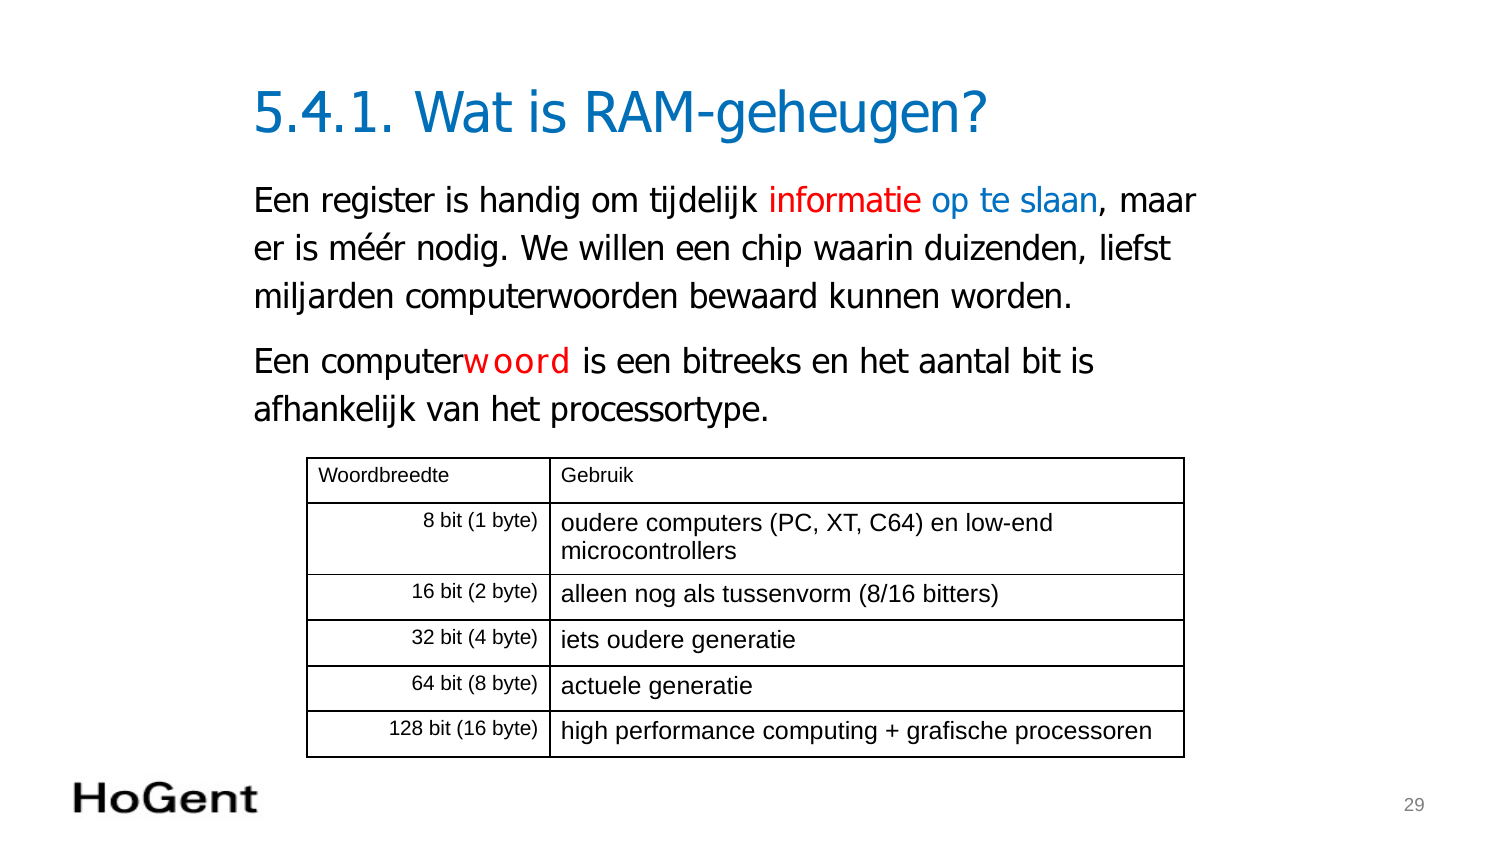

# 5.4.1. Wat is RAM-geheugen?
Een register is handig om tijdelijk informatie op te slaan, maar
er is méér nodig. We willen een chip waarin duizenden, liefst
miljarden computerwoorden bewaard kunnen worden.

Een computerwoord is een bitreeks en het aantal bit is
afhankelijk van het processortype.
| Woordbreedte | Gebruik |
| --- | --- |
| 8 bit (1 byte) | oudere computers (PC, XT, C64) en low-end microcontrollers |
| 16 bit (2 byte) | alleen nog als tussenvorm (8/16 bitters) |
| 32 bit (4 byte) | iets oudere generatie |
| 64 bit (8 byte) | actuele generatie |
| 128 bit (16 byte) | high performance computing + grafische processoren |
29